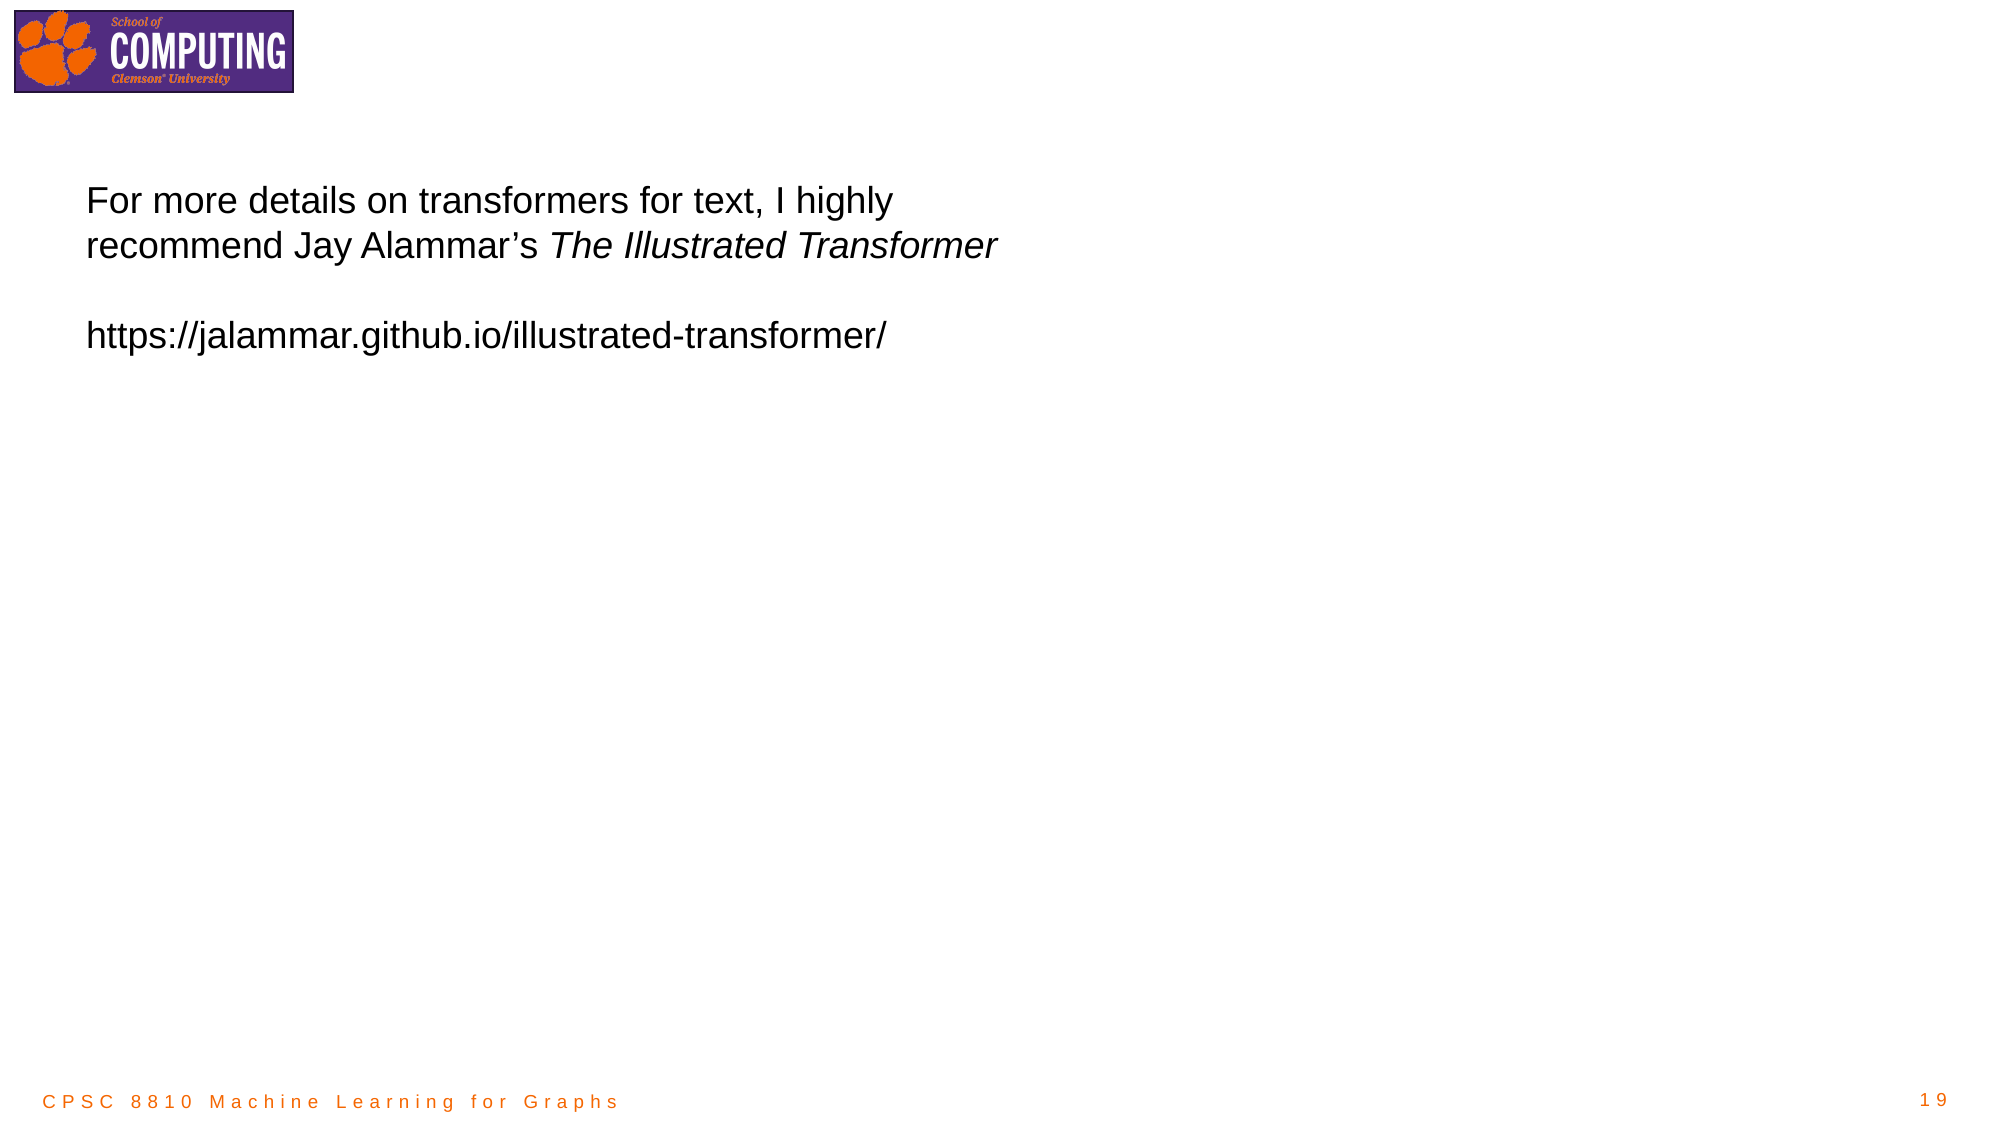

For more details on transformers for text, I highly recommend Jay Alammar’s The Illustrated Transformer

https://jalammar.github.io/illustrated-transformer/